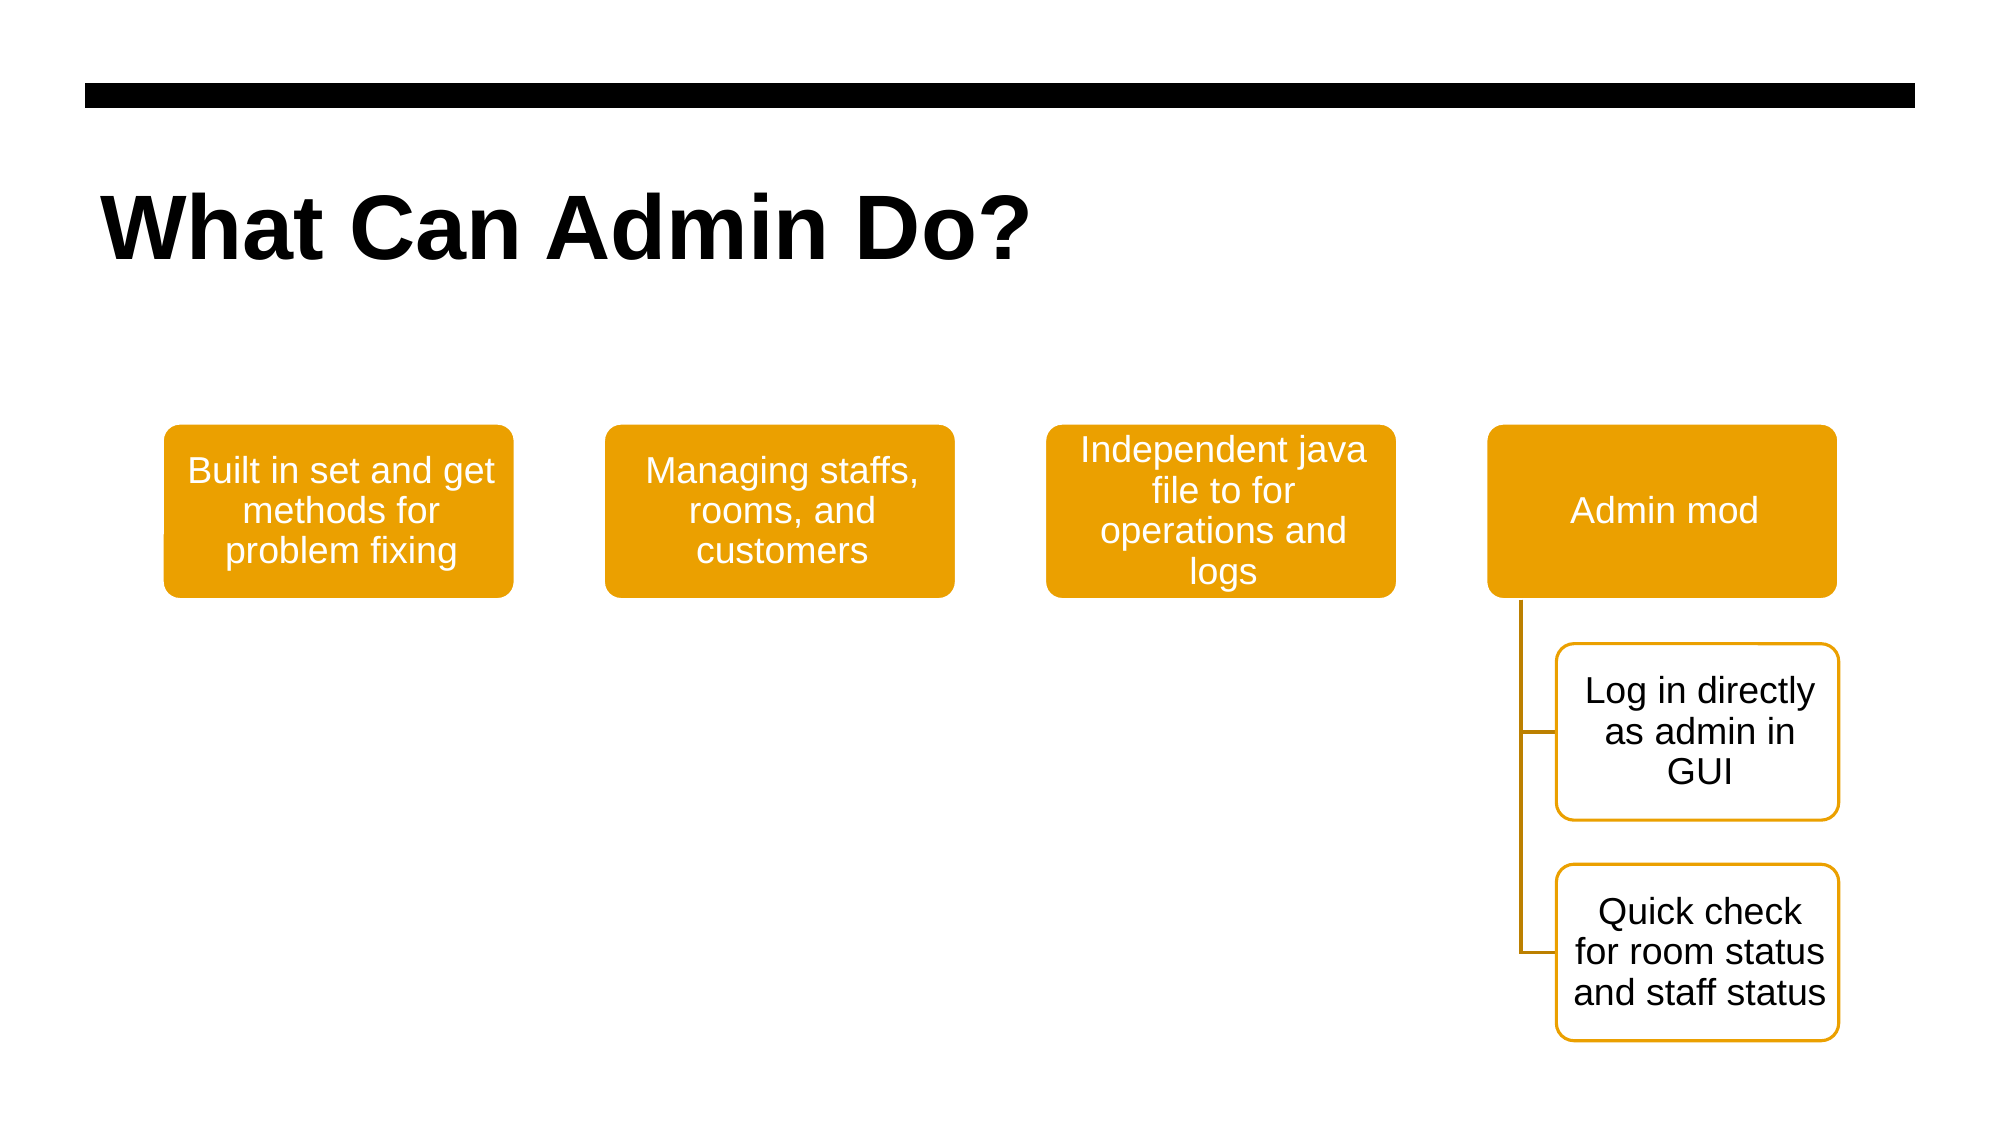

# What Can Admin Do?
Built in set and get methods for problem fixing
Managing staffs, rooms, and customers
Independent java file to for operations and logs
Admin mod
Log in directly as admin in GUI
Quick check for room status and staff status